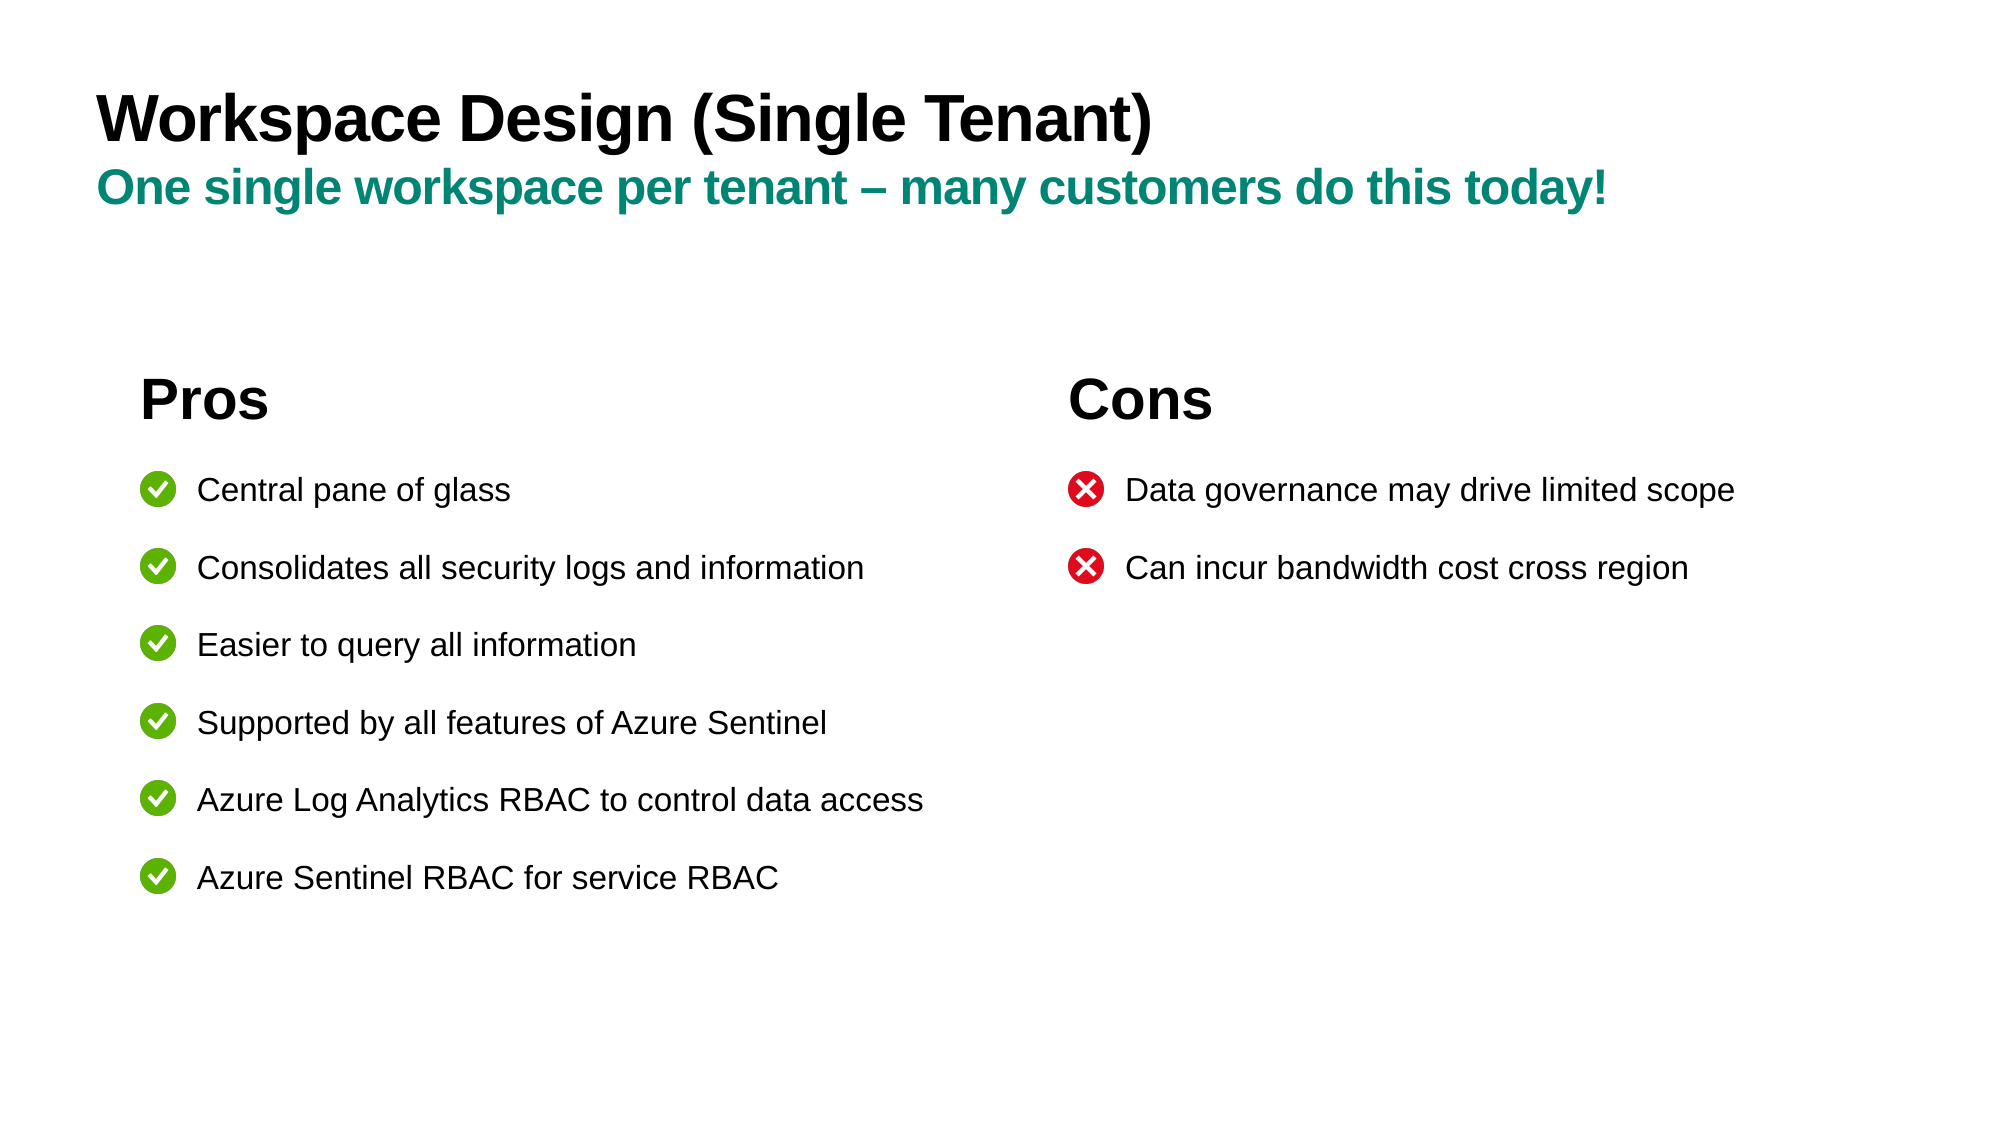

# Workspace Design (Single Tenant) One single workspace per tenant – many customers do this today!
Pros
Central pane of glass
Consolidates all security logs and information
Easier to query all information
Supported by all features of Azure Sentinel
Azure Log Analytics RBAC to control data access
Azure Sentinel RBAC for service RBAC
Cons
Data governance may drive limited scope
Can incur bandwidth cost cross region